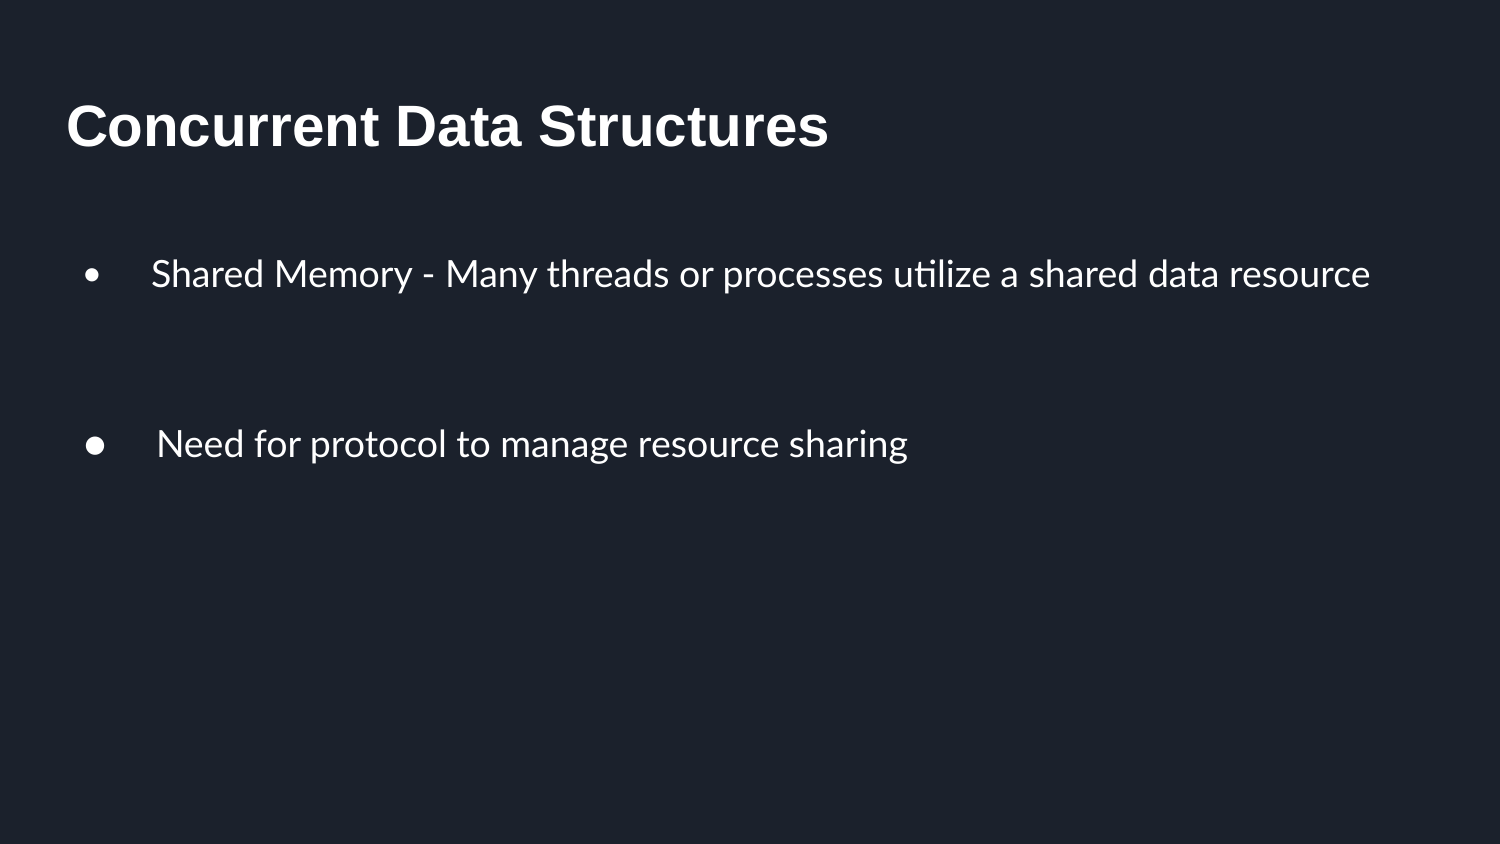

# Concurrent Data Structures
  Shared Memory - Many threads or processes utilize a shared data resource

  Need for protocol to manage resource sharing